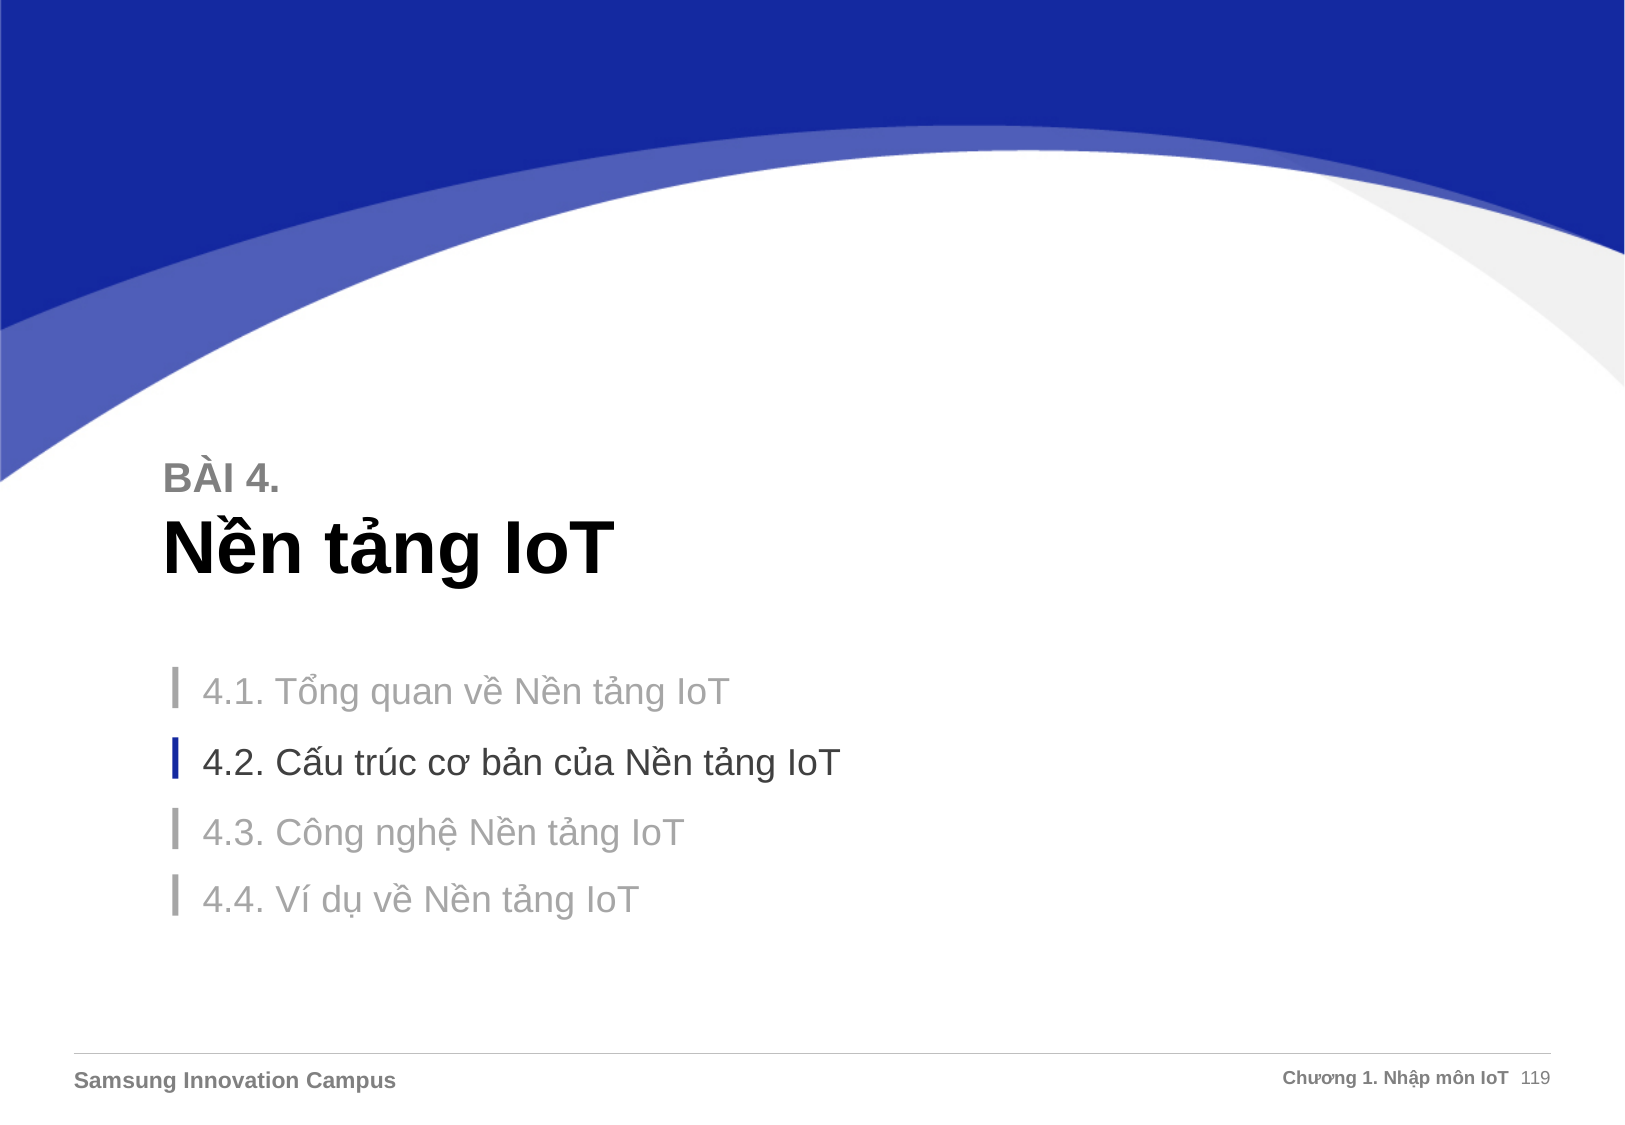

BÀI 4.
Nền tảng IoT

4.1. Tổng quan về Nền tảng IoT

4.2. Cấu trúc cơ bản của Nền tảng IoT

4.3. Công nghệ Nền tảng IoT

4.4. Ví dụ về Nền tảng IoT